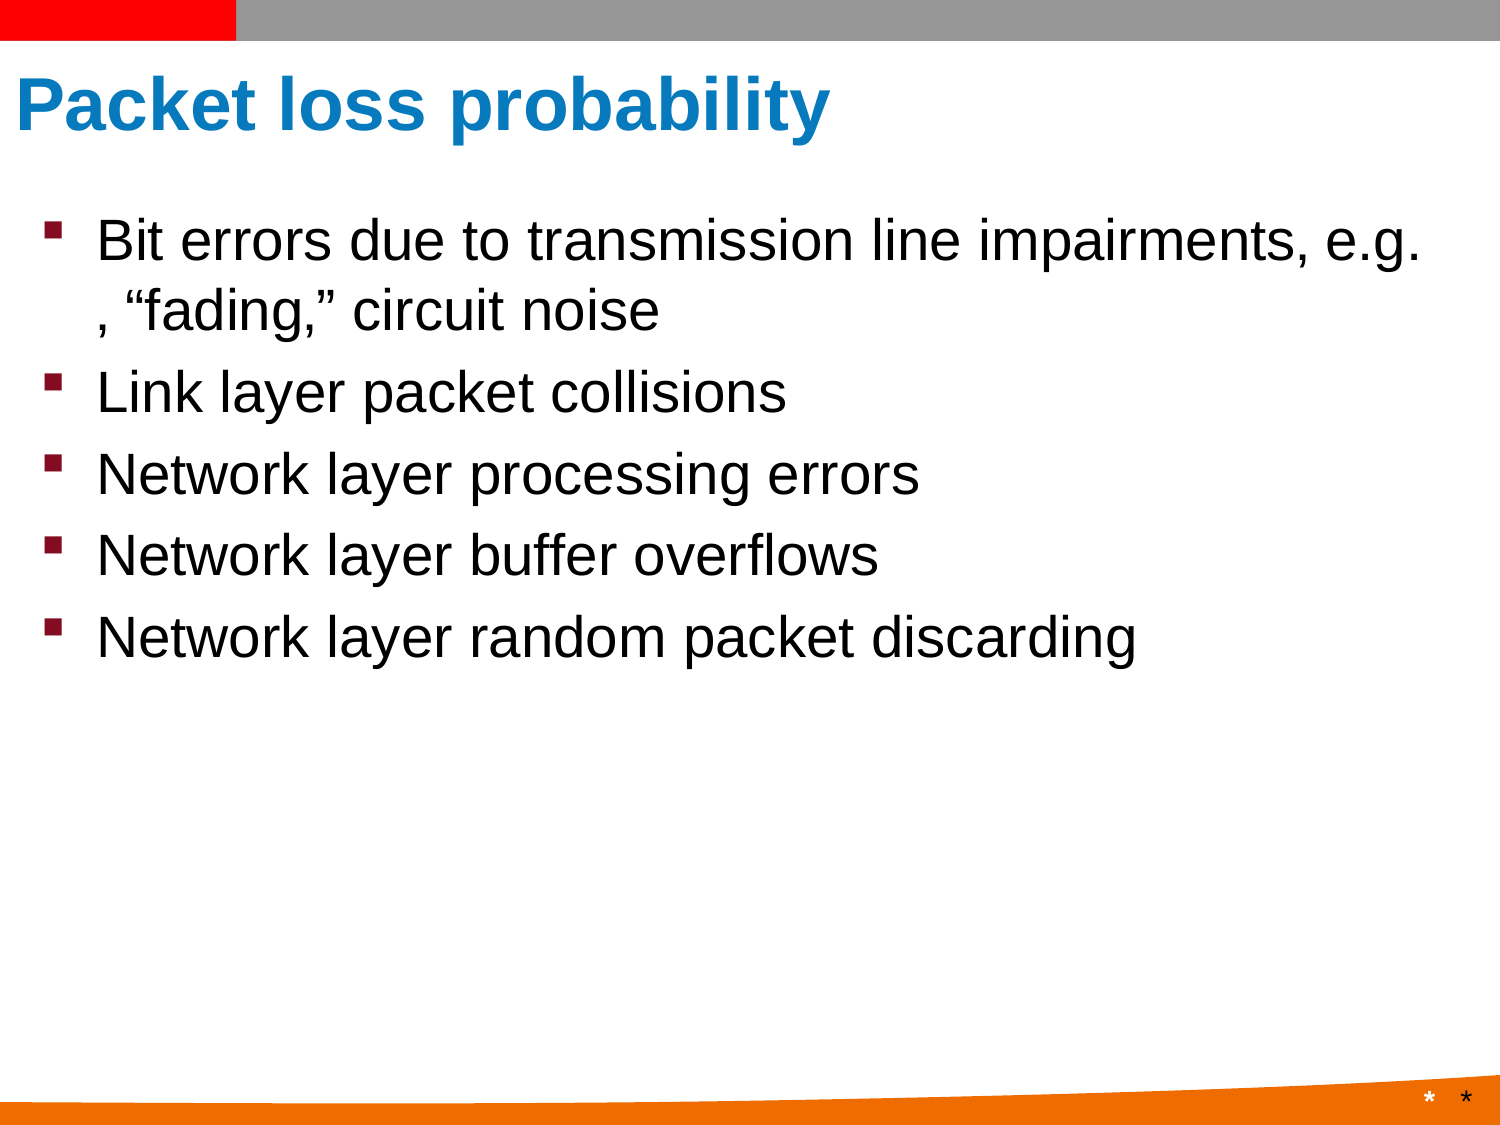

# Packet loss probability
Bit errors due to transmission line impairments‚ e.g.‚ “fading‚” circuit noise
Link layer packet collisions
Network layer processing errors
Network layer buffer overflows
Network layer random packet discarding

*